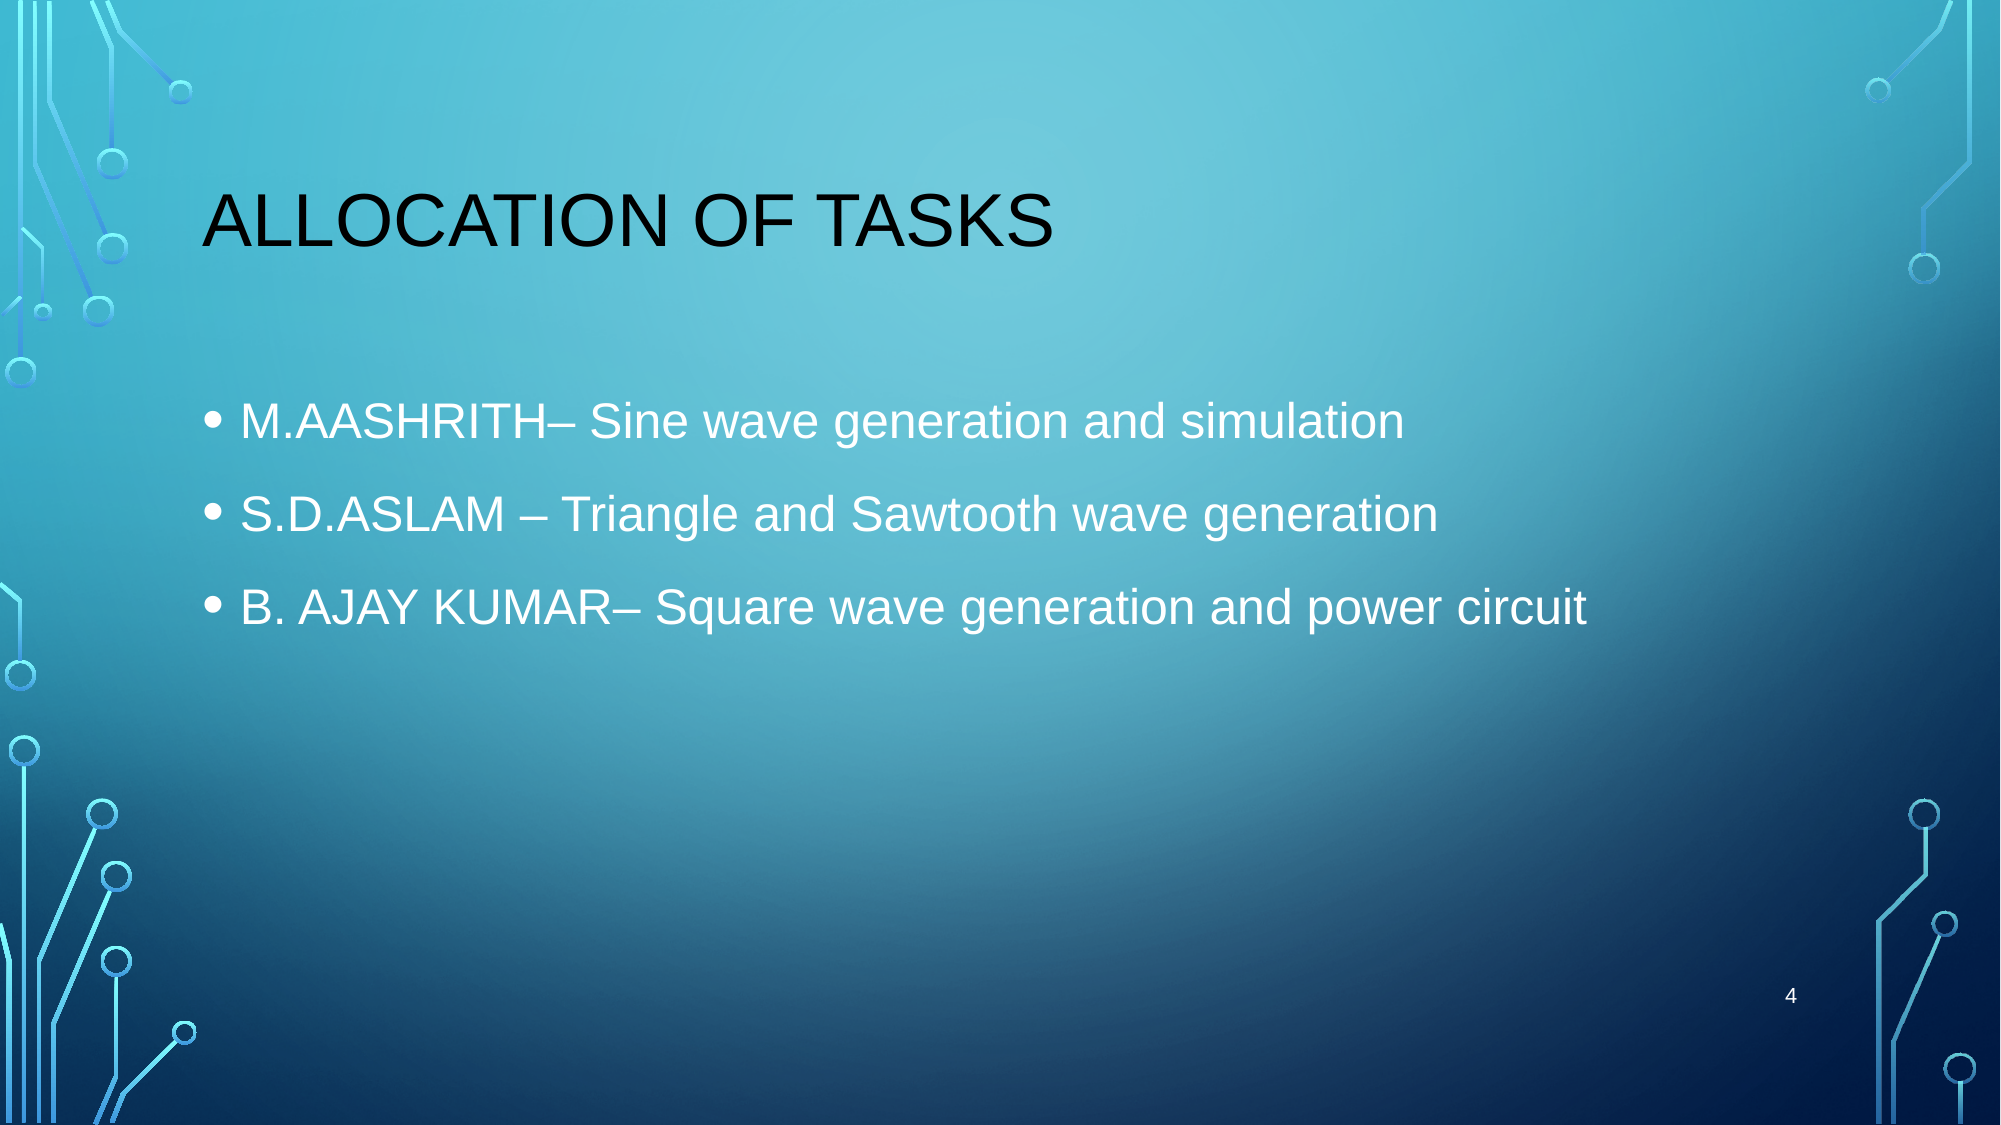

# Allocation of tasks
M.AASHRITH– Sine wave generation and simulation
S.D.ASLAM – Triangle and Sawtooth wave generation
B. AJAY KUMAR– Square wave generation and power circuit
4